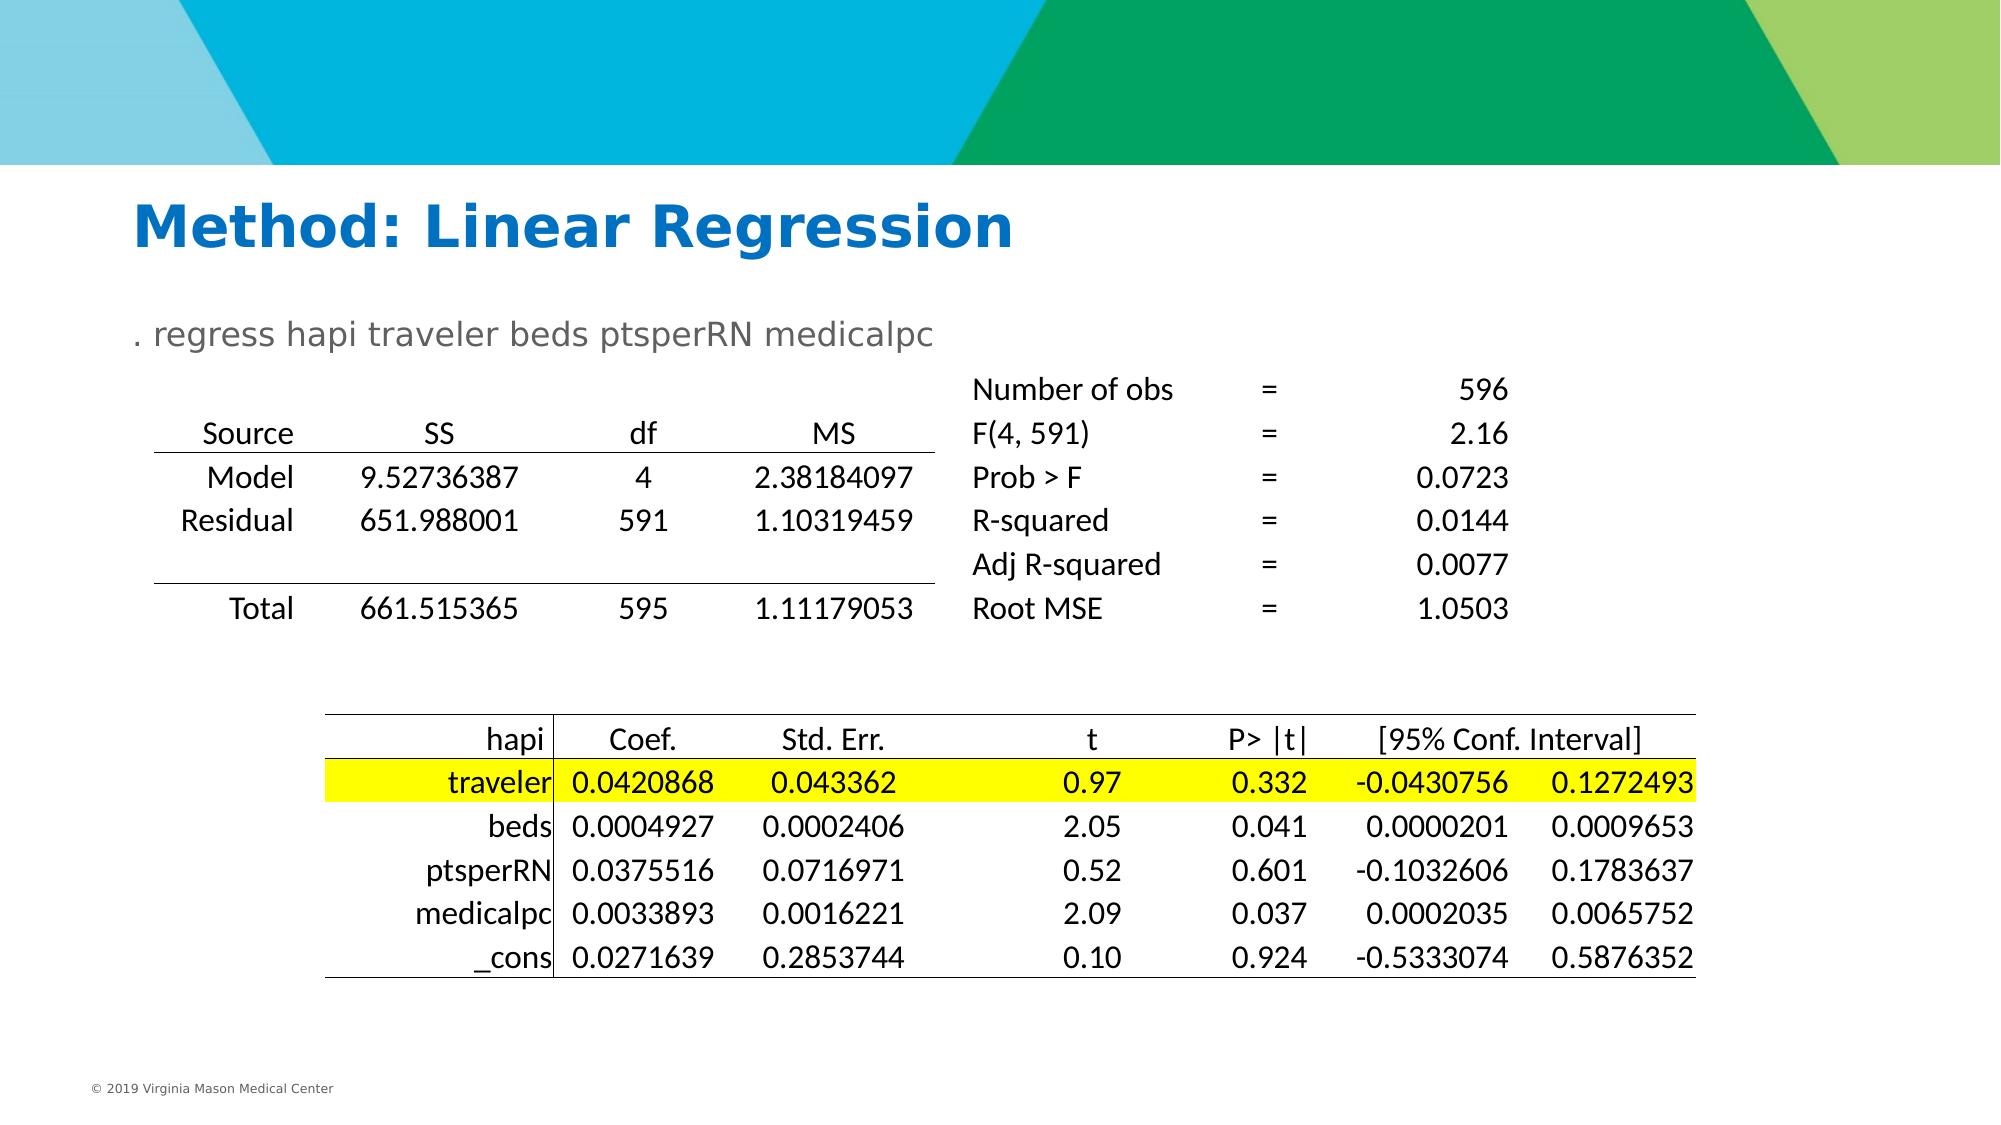

Method: Linear Regression

. regress hapi traveler beds ptsperRN medicalpc

|  |  |  |  |  |  | Number of obs | = | 596 |  |
| --- | --- | --- | --- | --- | --- | --- | --- | --- | --- |
| Source |  | SS | df | MS |  | F(4, 591) | = | 2.16 |  |
| Model |  | 9.52736387 | 4 | 2.38184097 |  | Prob > F | = | 0.0723 |  |
| Residual |  | 651.988001 | 591 | 1.10319459 |  | R-squared | = | 0.0144 |  |
|  |  |  |  |  |  | Adj R-squared | = | 0.0077 |  |
| Total |  | 661.515365 | 595 | 1.11179053 |  | Root MSE | = | 1.0503 |  |
|  |  |  |  |  |  |  |  |  |  |
|  |  |  |  |  |  |  |  |  |  |
|  |  | hapi | Coef. | Std. Err. |  | t | P> |t| | [95% Conf. Interval] |  |
|  |  | traveler | 0.0420868 | 0.043362 |  | 0.97 | 0.332 | -0.0430756 | 0.1272493 |
| beds |  |  | 0.0004927 | 0.0002406 |  | 2.05 | 0.041 | 0.0000201 | 0.0009653 |
|  |  | ptsperRN | 0.0375516 | 0.0716971 |  | 0.52 | 0.601 | -0.1032606 | 0.1783637 |
|  |  | medicalpc | 0.0033893 | 0.0016221 |  | 2.09 | 0.037 | 0.0002035 | 0.0065752 |
|  |  | \_cons | 0.0271639 | 0.2853744 |  | 0.10 | 0.924 | -0.5333074 | 0.5876352 |